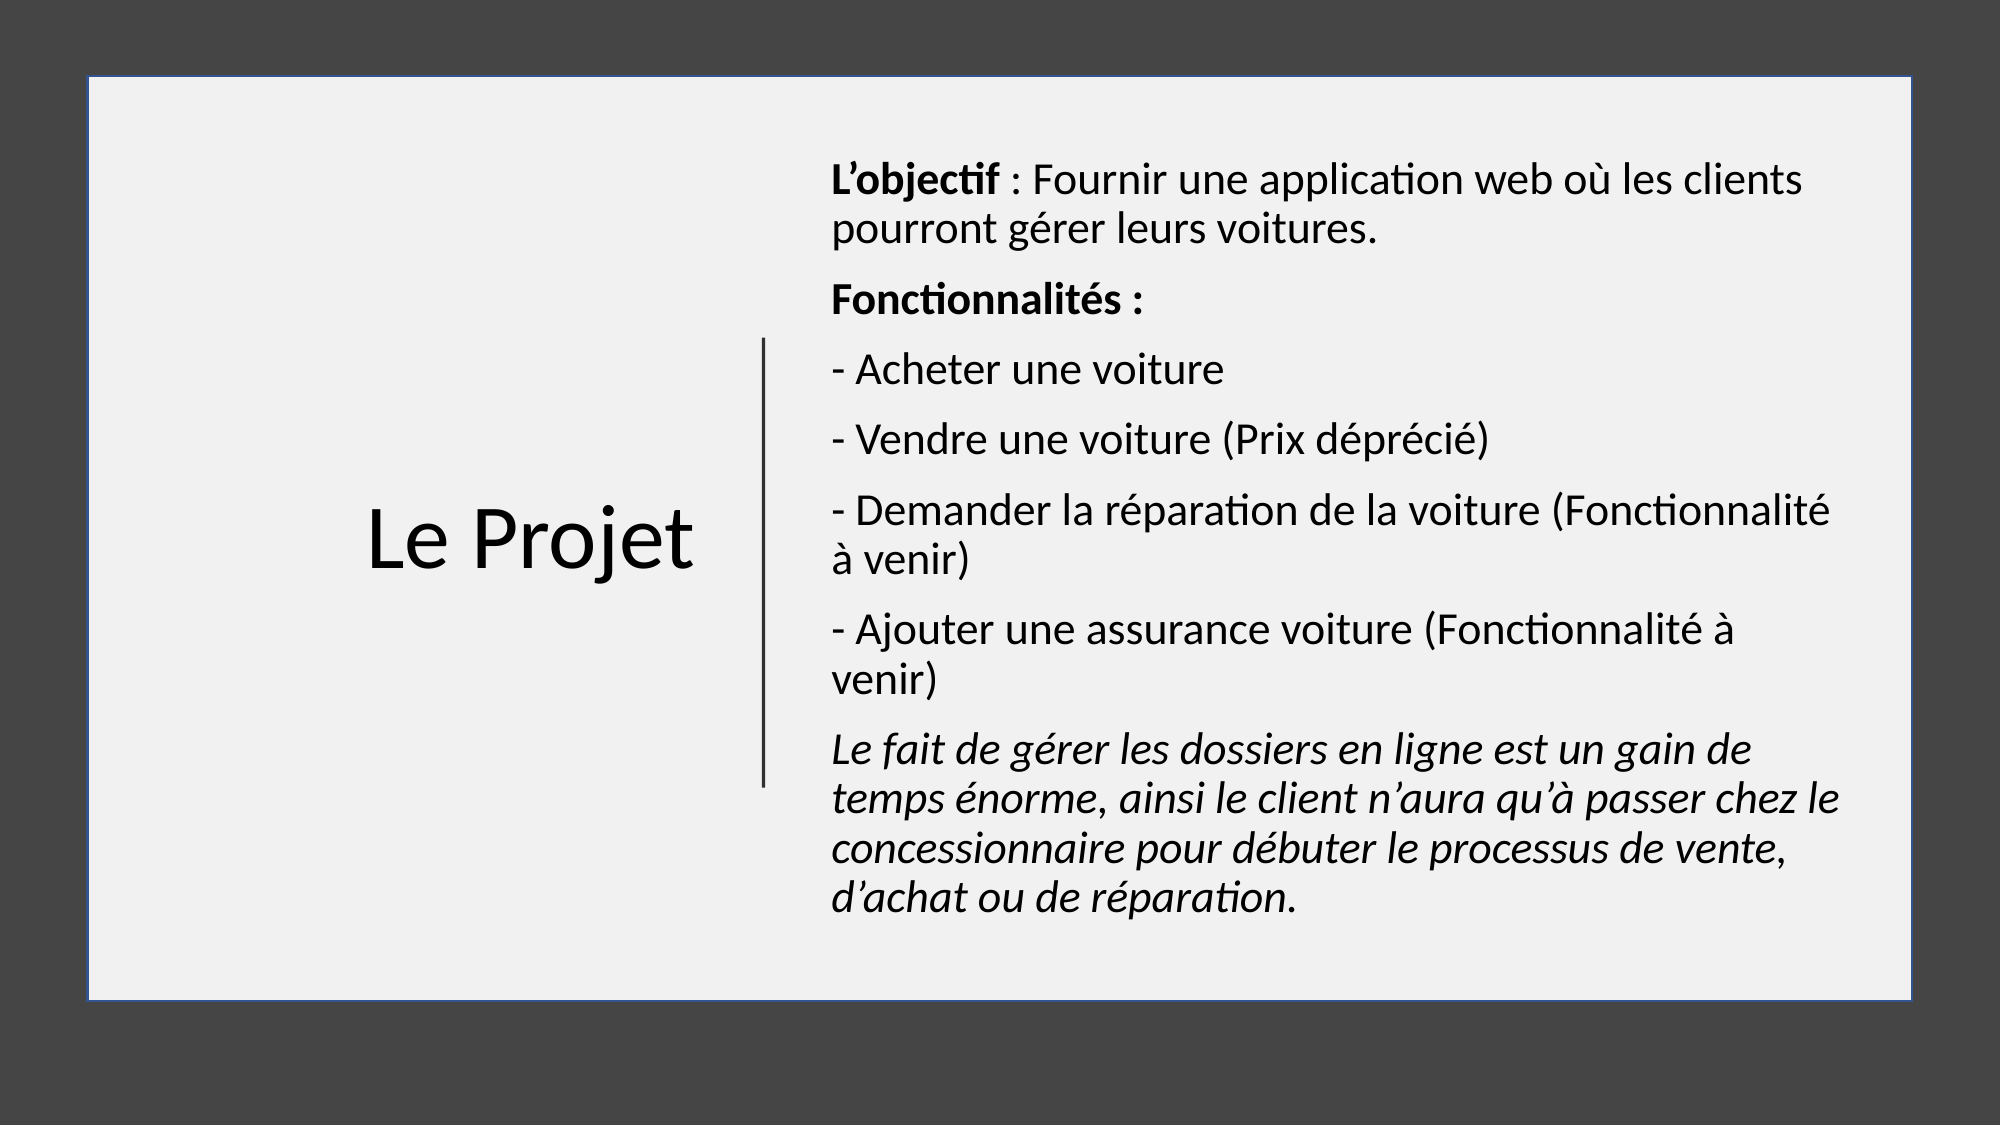

# Le Projet
L’objectif : Fournir une application web où les clients pourront gérer leurs voitures.
Fonctionnalités :
- Acheter une voiture
- Vendre une voiture (Prix déprécié)
- Demander la réparation de la voiture (Fonctionnalité à venir)
- Ajouter une assurance voiture (Fonctionnalité à venir)
Le fait de gérer les dossiers en ligne est un gain de temps énorme, ainsi le client n’aura qu’à passer chez le concessionnaire pour débuter le processus de vente, d’achat ou de réparation.